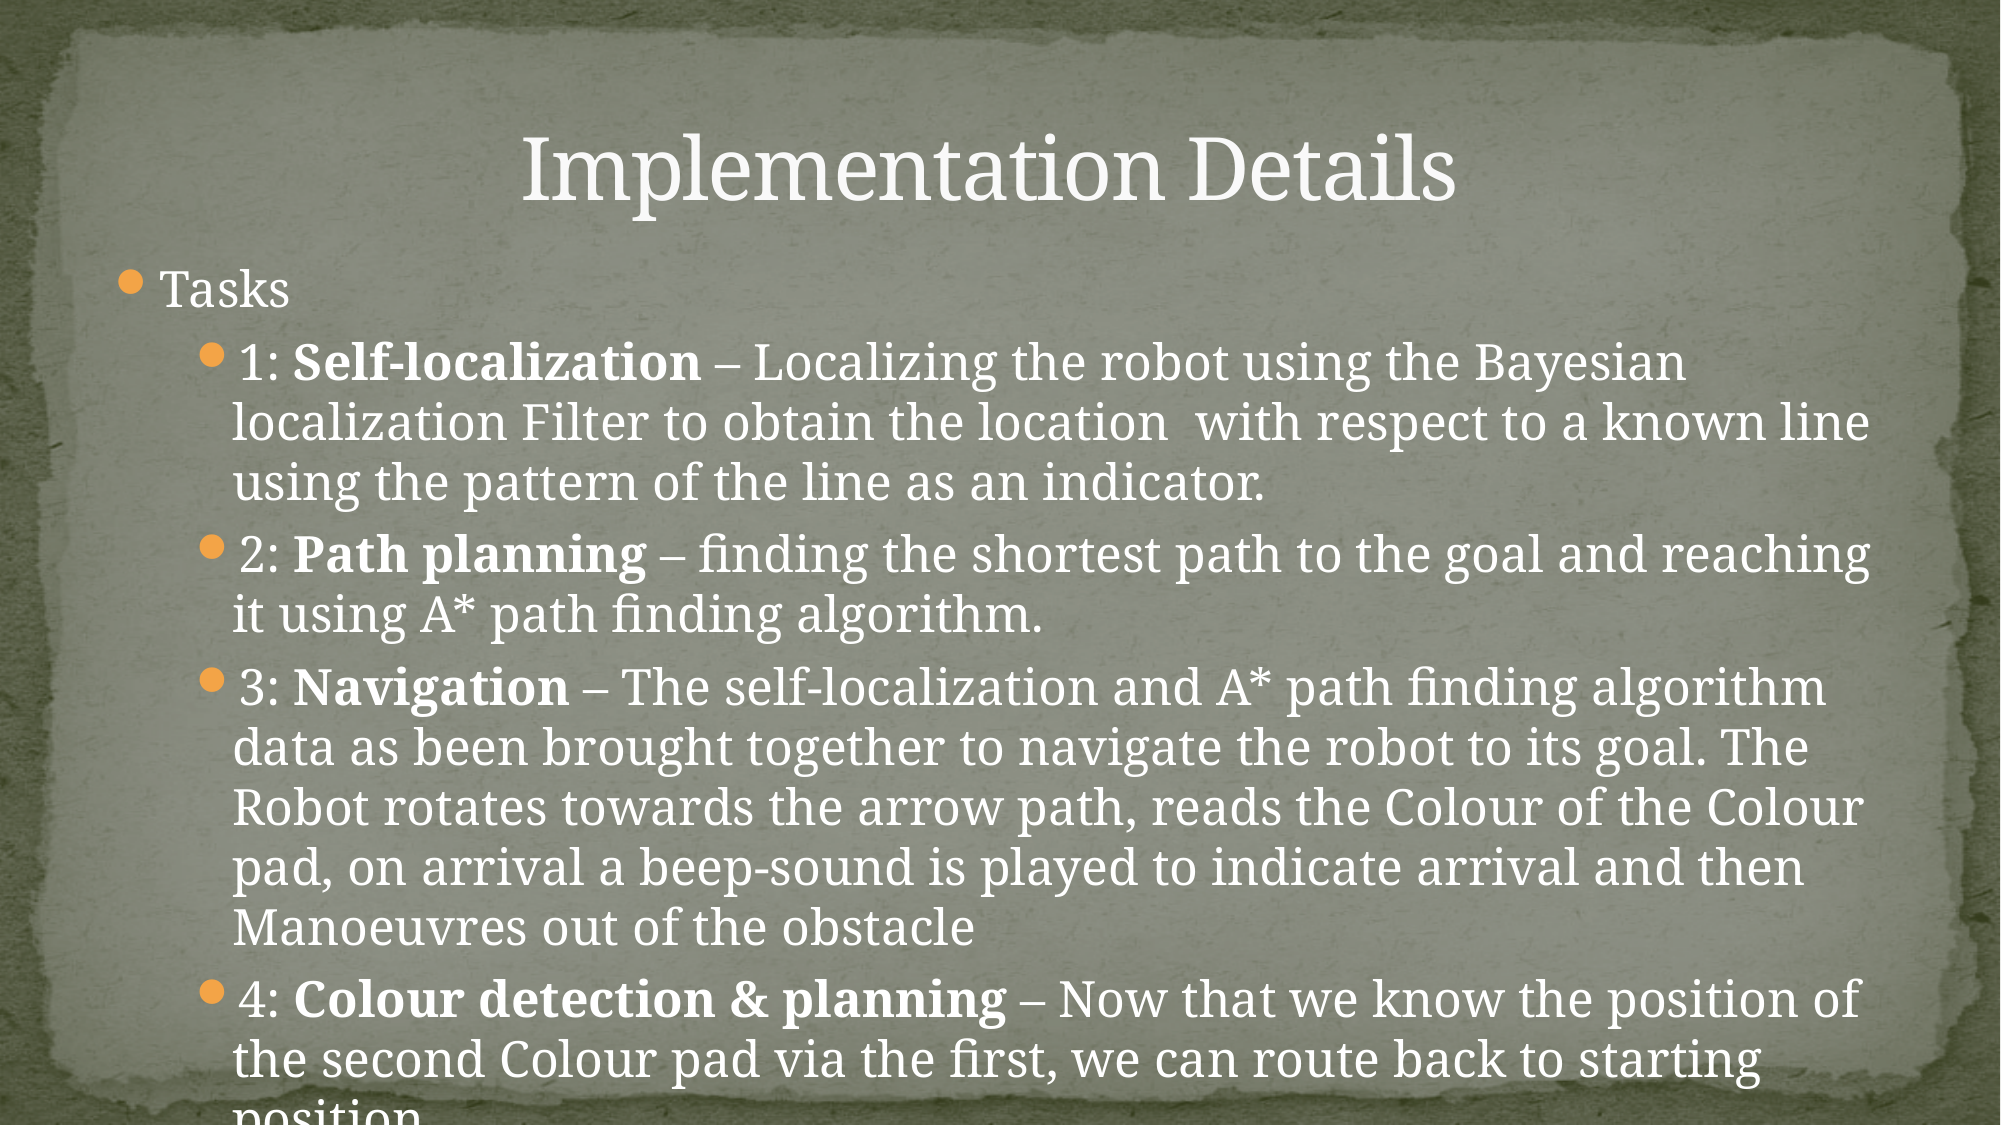

# Implementation Details
Tasks
1: Self-localization – Localizing the robot using the Bayesian localization Filter to obtain the location  with respect to a known line using the pattern of the line as an indicator.
2: Path planning – finding the shortest path to the goal and reaching it using A* path finding algorithm.
3: Navigation – The self-localization and A* path finding algorithm data as been brought together to navigate the robot to its goal. The Robot rotates towards the arrow path, reads the Colour of the Colour pad, on arrival a beep-sound is played to indicate arrival and then Manoeuvres out of the obstacle
4: Colour detection & planning – Now that we know the position of the second Colour pad via the first, we can route back to starting position